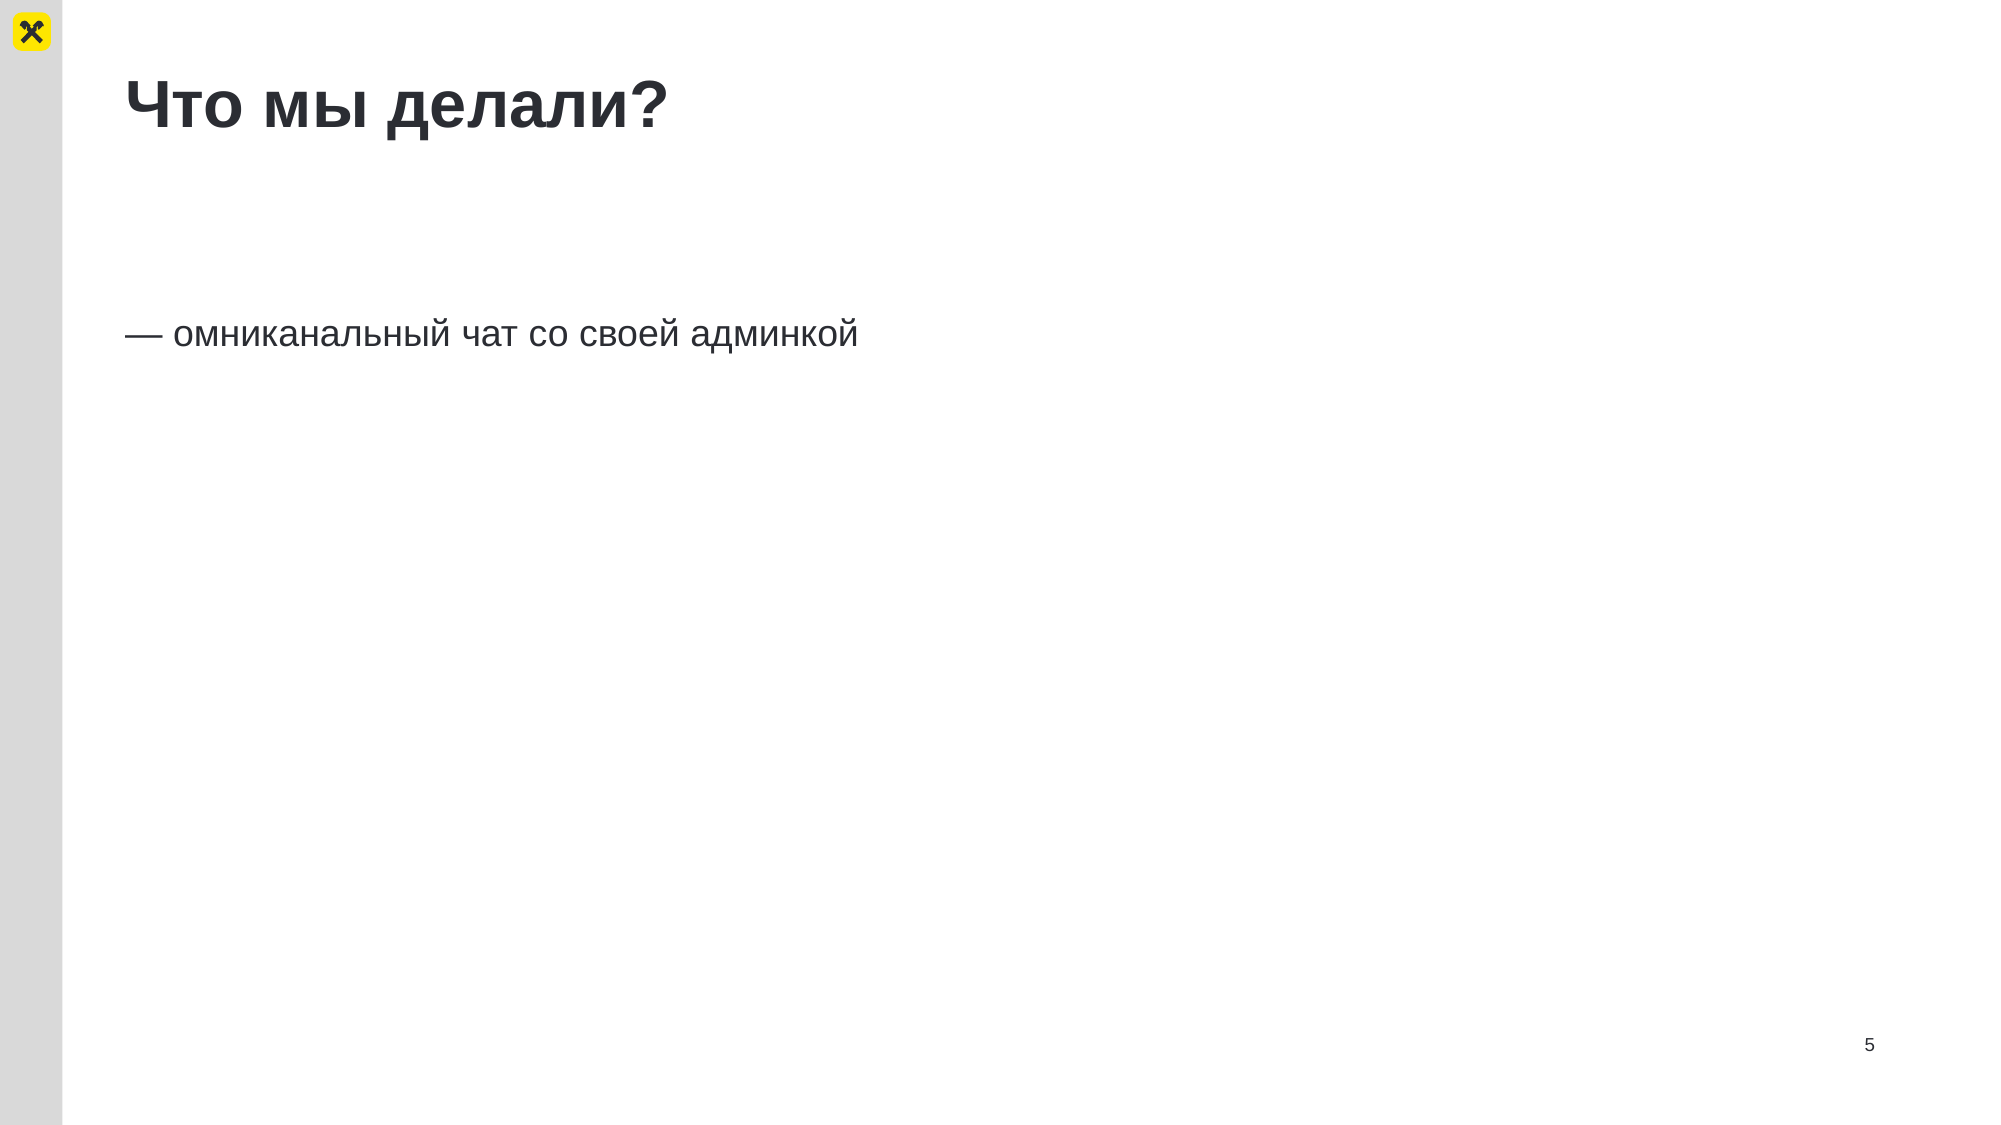

# Что мы делали?
— омниканальный чат со своей админкой
5